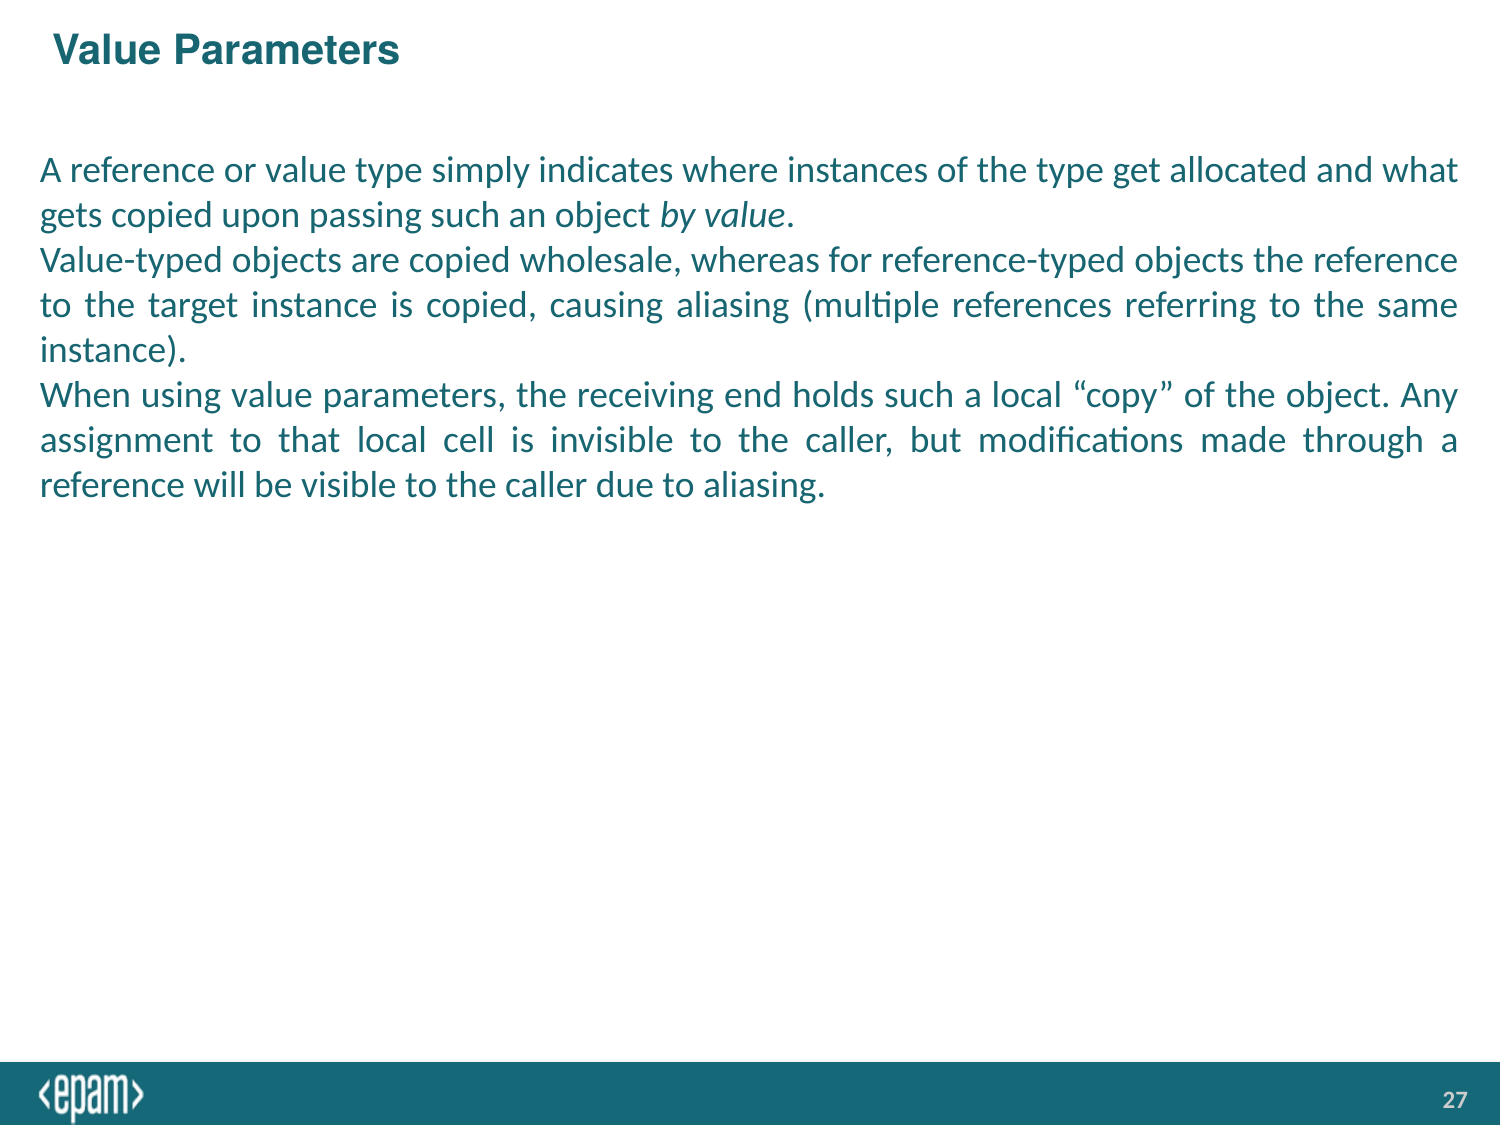

# Value Parameters
A reference or value type simply indicates where instances of the type get allocated and what gets copied upon passing such an object by value.
Value-typed objects are copied wholesale, whereas for reference-typed objects the reference to the target instance is copied, causing aliasing (multiple references referring to the same instance).
When using value parameters, the receiving end holds such a local “copy” of the object. Any assignment to that local cell is invisible to the caller, but modifications made through a reference will be visible to the caller due to aliasing.